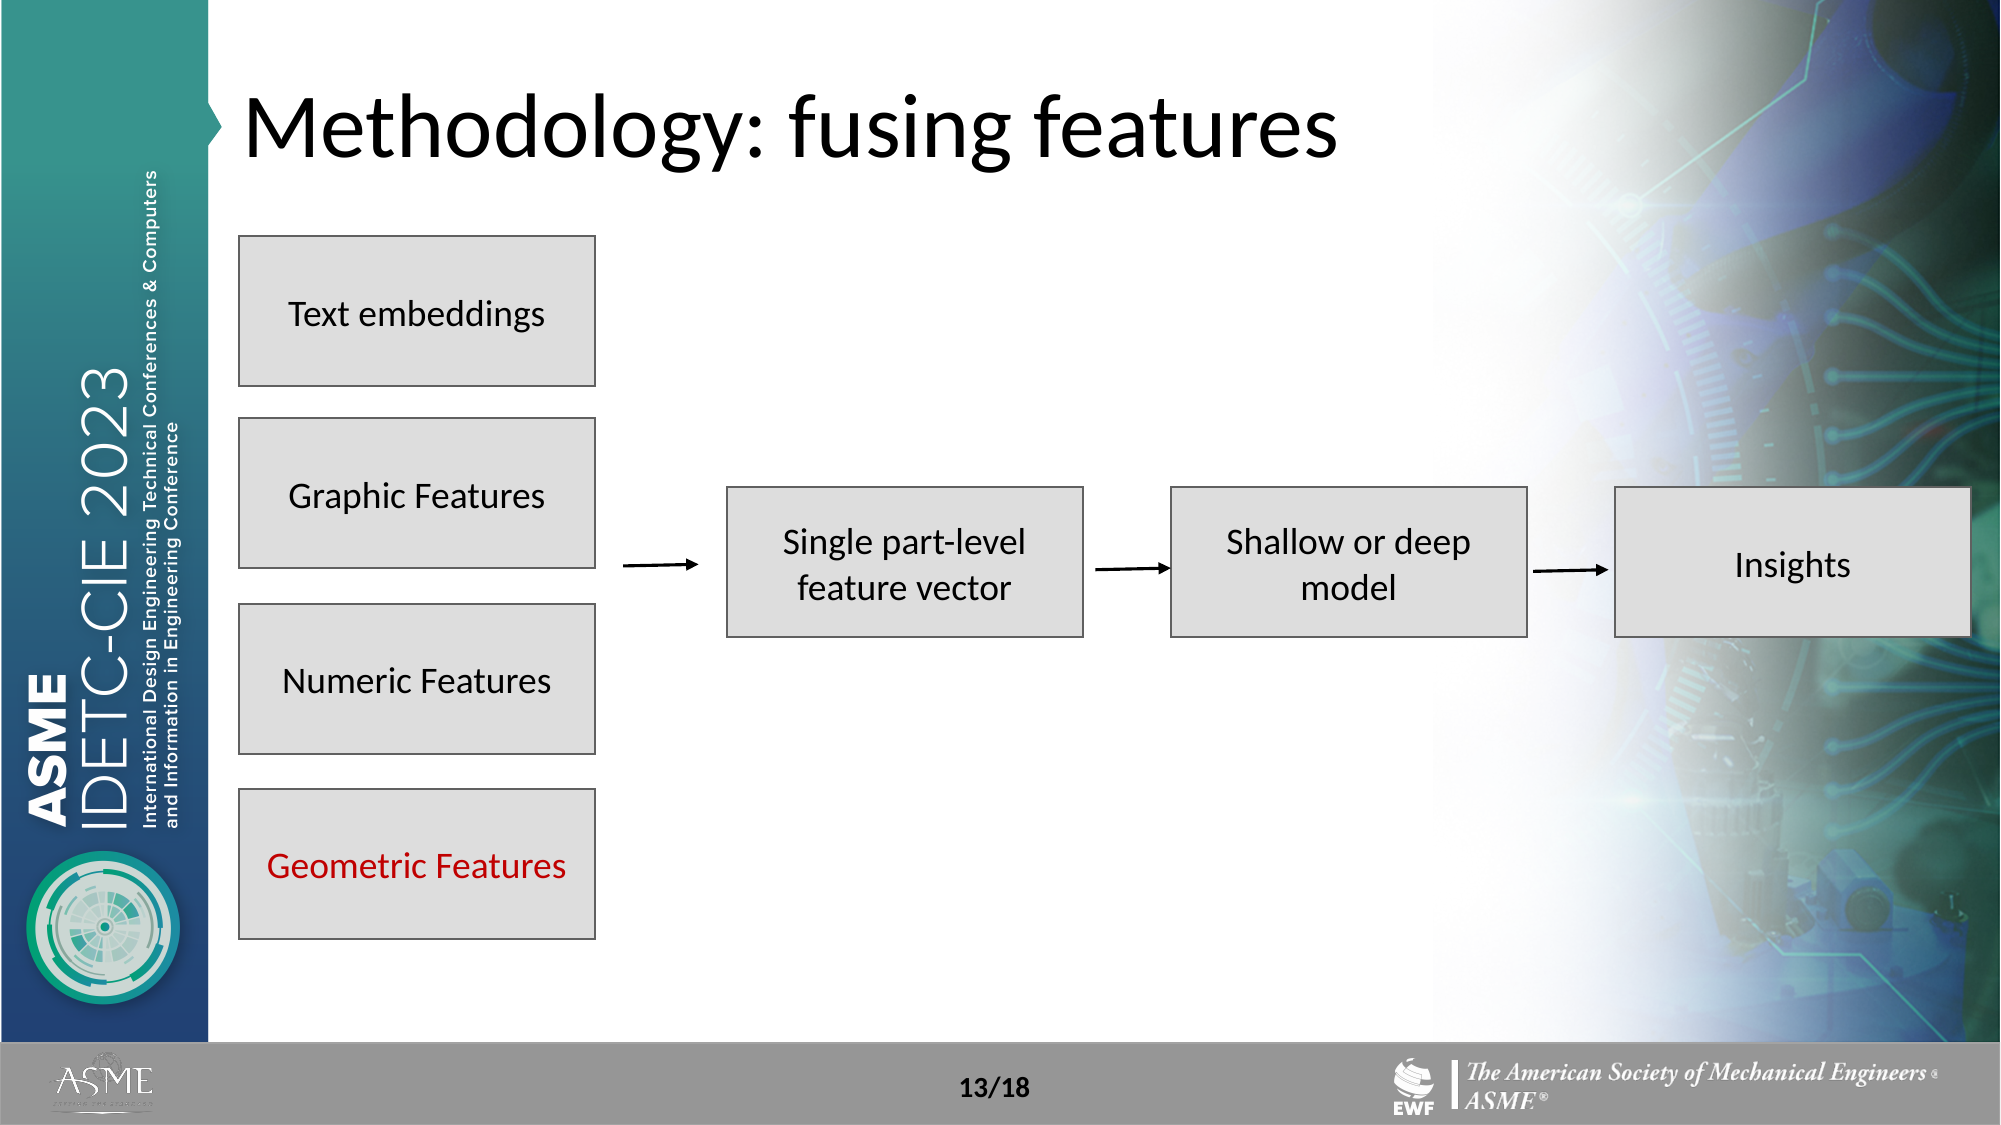

# Methodology: fusing features
Text embeddings
Graphic Features
Single part-level feature vector
Shallow or deep model
Insights
Numeric Features
Geometric Features
13/18